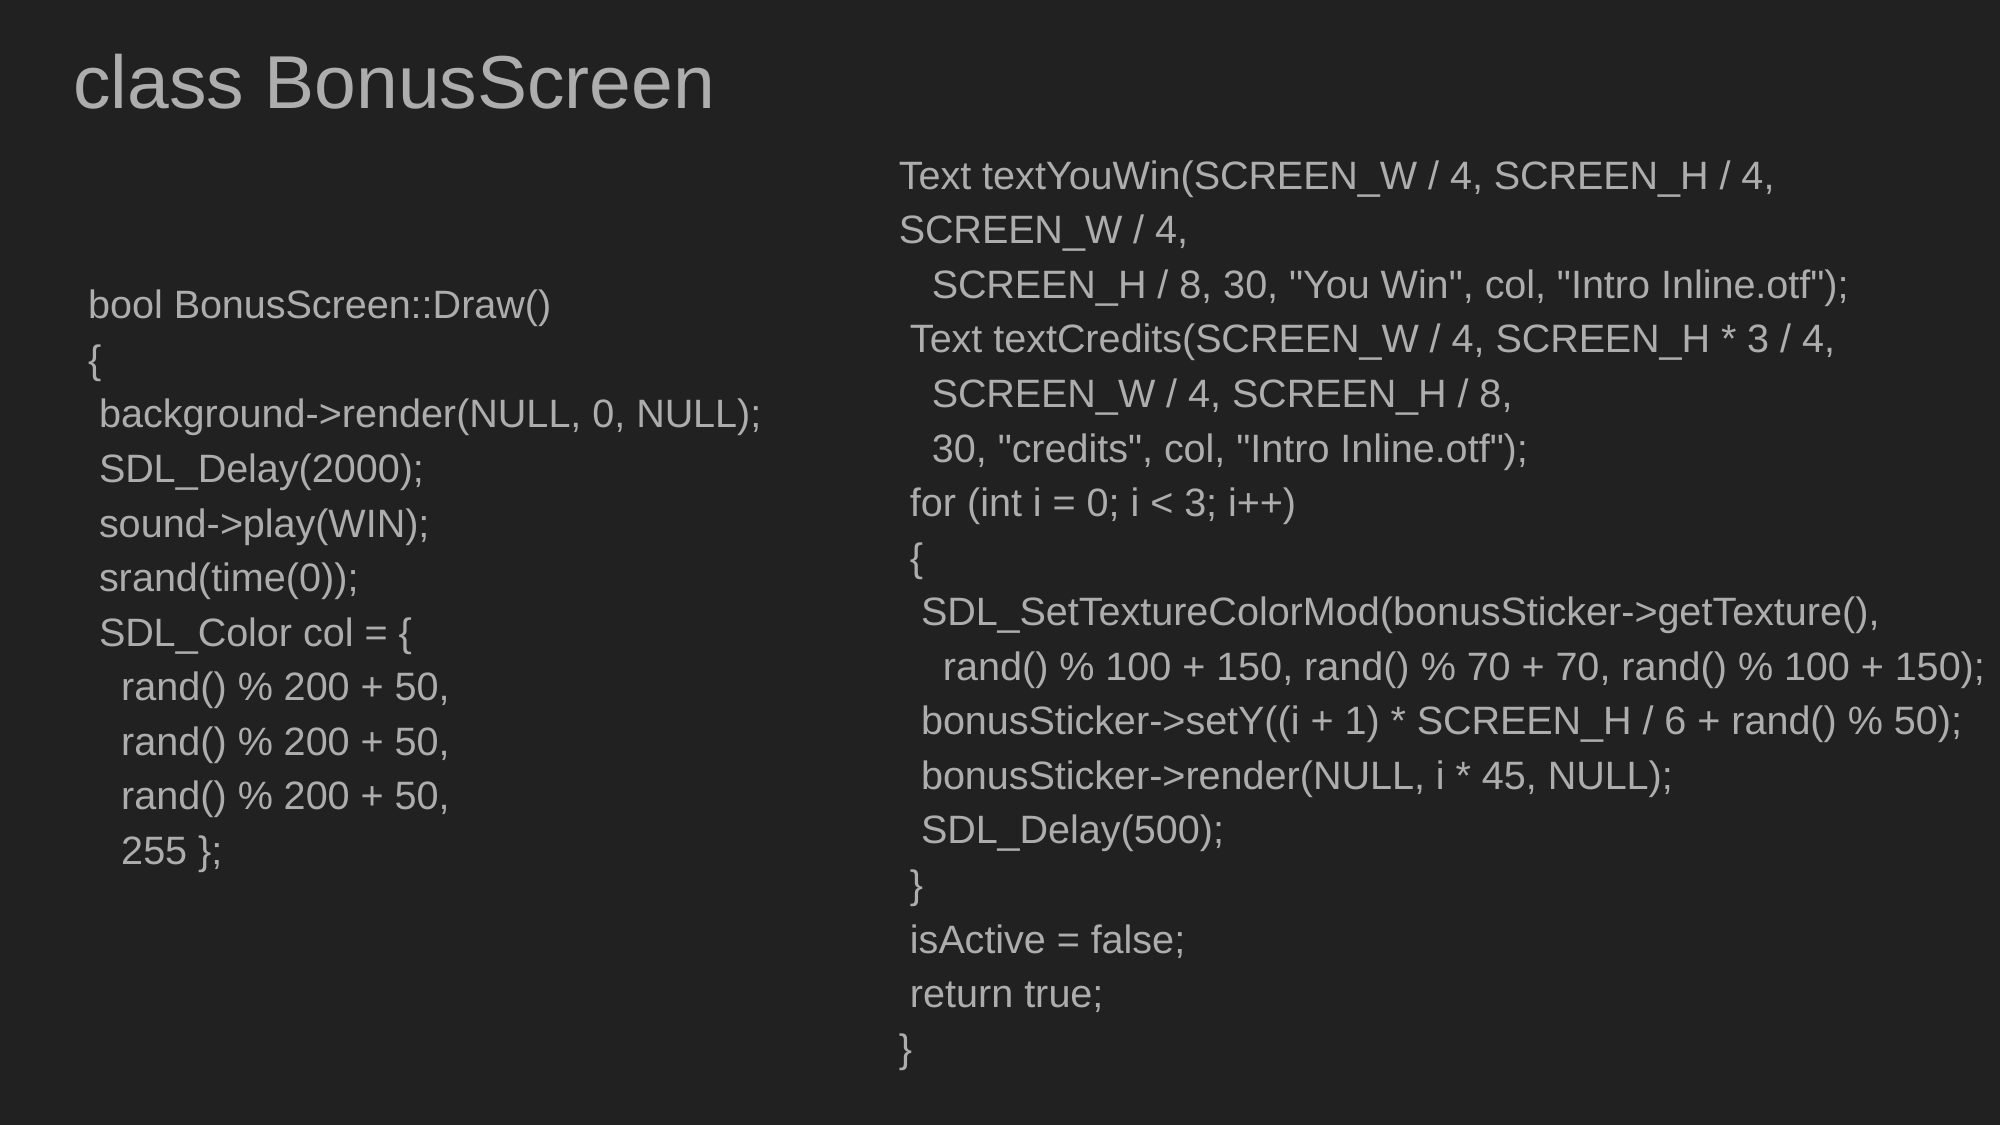

# class BonusScreen
Text textYouWin(SCREEN_W / 4, SCREEN_H / 4, SCREEN_W / 4,
   SCREEN_H / 8, 30, "You Win", col, "Intro Inline.otf");
 Text textCredits(SCREEN_W / 4, SCREEN_H * 3 / 4,
   SCREEN_W / 4, SCREEN_H / 8,
   30, "credits", col, "Intro Inline.otf");
 for (int i = 0; i < 3; i++)
 {
  SDL_SetTextureColorMod(bonusSticker->getTexture(),
    rand() % 100 + 150, rand() % 70 + 70, rand() % 100 + 150);
  bonusSticker->setY((i + 1) * SCREEN_H / 6 + rand() % 50);
  bonusSticker->render(NULL, i * 45, NULL);
  SDL_Delay(500);
 }
 isActive = false;
 return true;
}

bool BonusScreen::Draw()
{
 background->render(NULL, 0, NULL);
 SDL_Delay(2000);
 sound->play(WIN);
 srand(time(0));
 SDL_Color col = {
   rand() % 200 + 50,
   rand() % 200 + 50,
   rand() % 200 + 50,
   255 };